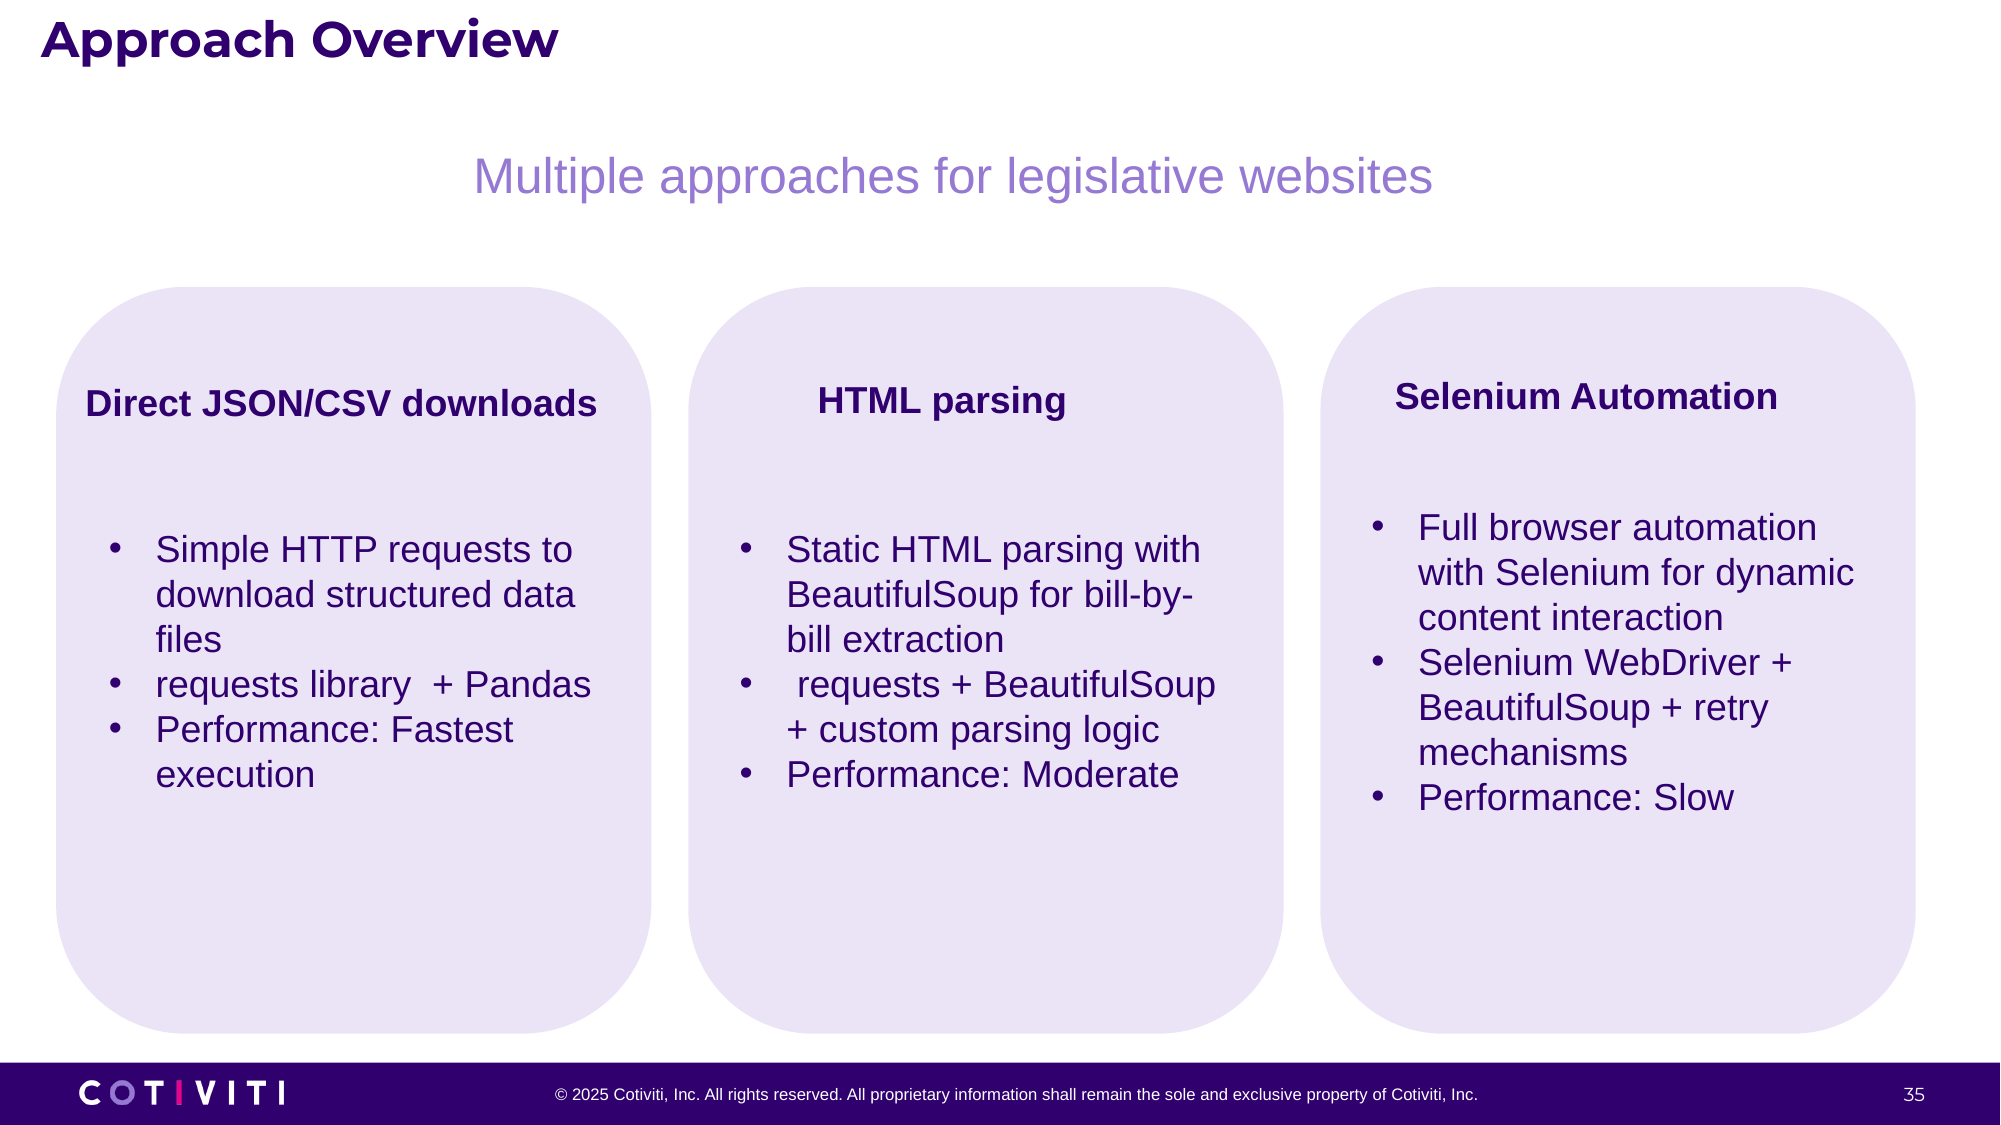

Approach Overview

Multiple approaches for legislative websites
Simple HTTP requests to download structured data files
requests library  + Pandas
Performance: Fastest execution
Static HTML parsing with BeautifulSoup for bill-by-bill extraction
 requests + BeautifulSoup + custom parsing logic
Performance: Moderate
Full browser automation with Selenium for dynamic content interaction
Selenium WebDriver + BeautifulSoup + retry mechanisms
Performance: Slow
Selenium Automation
HTML parsing
Direct JSON/CSV downloads
35